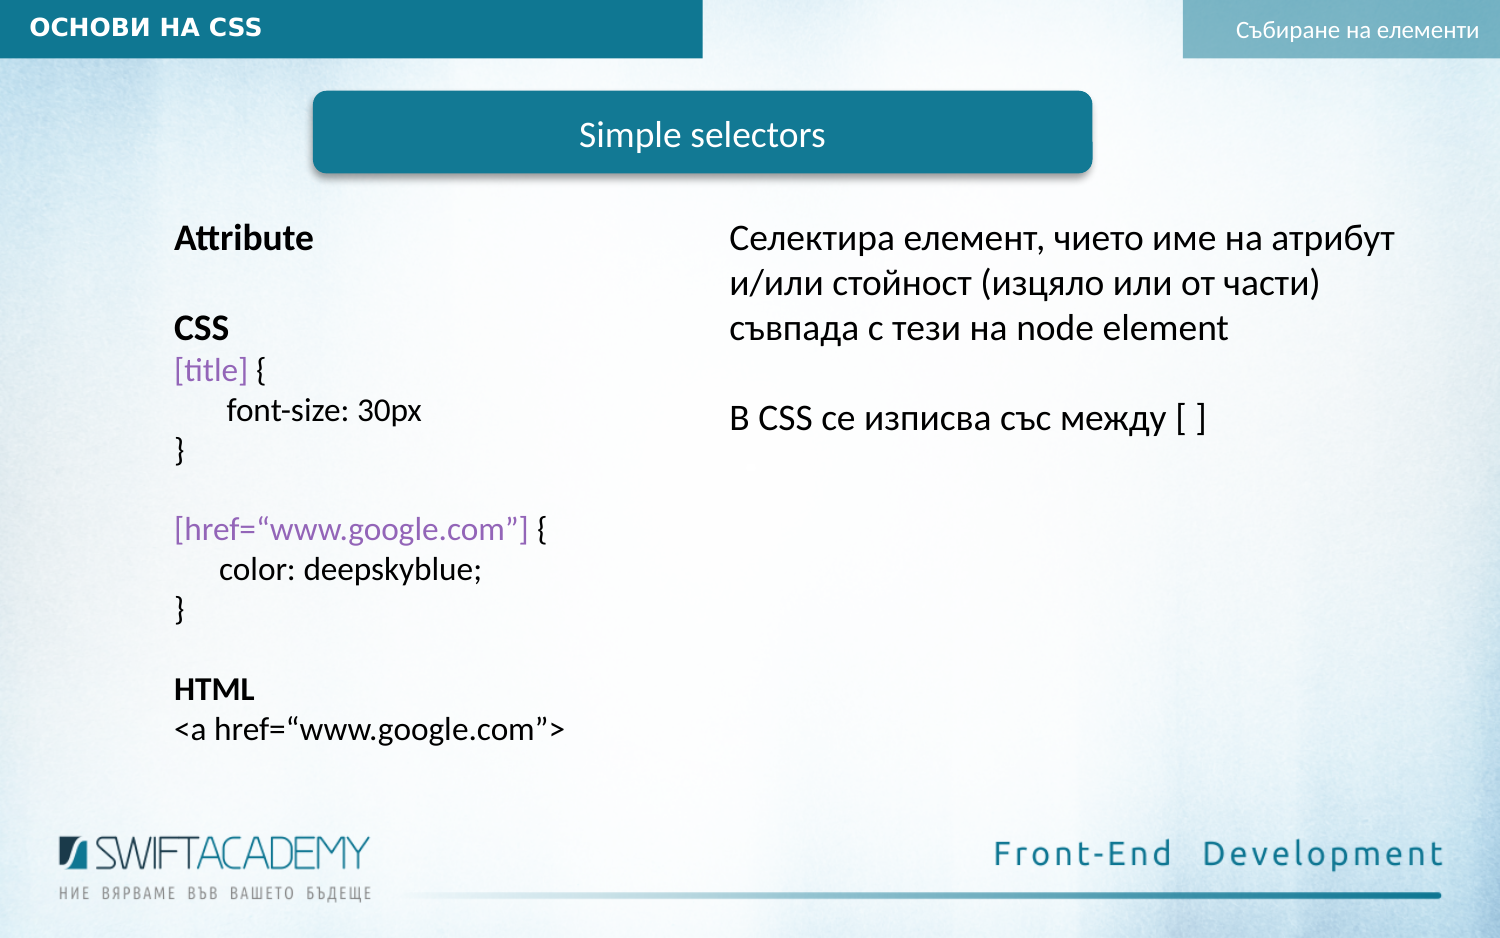

ОСНОВИ НА CSS
Събиране на елементи
Simple selectors
Attribute

CSS
[title] {
       font-size: 30px
}

[href=“www.google.com”] {
      color: deepskyblue;
}
HTML
<a href=“www.google.com”>
Селектира елемент, чието име на атрибут и/или стойност (изцяло или от части) съвпада с тези на node element

В CSS се изписва със между [ ]